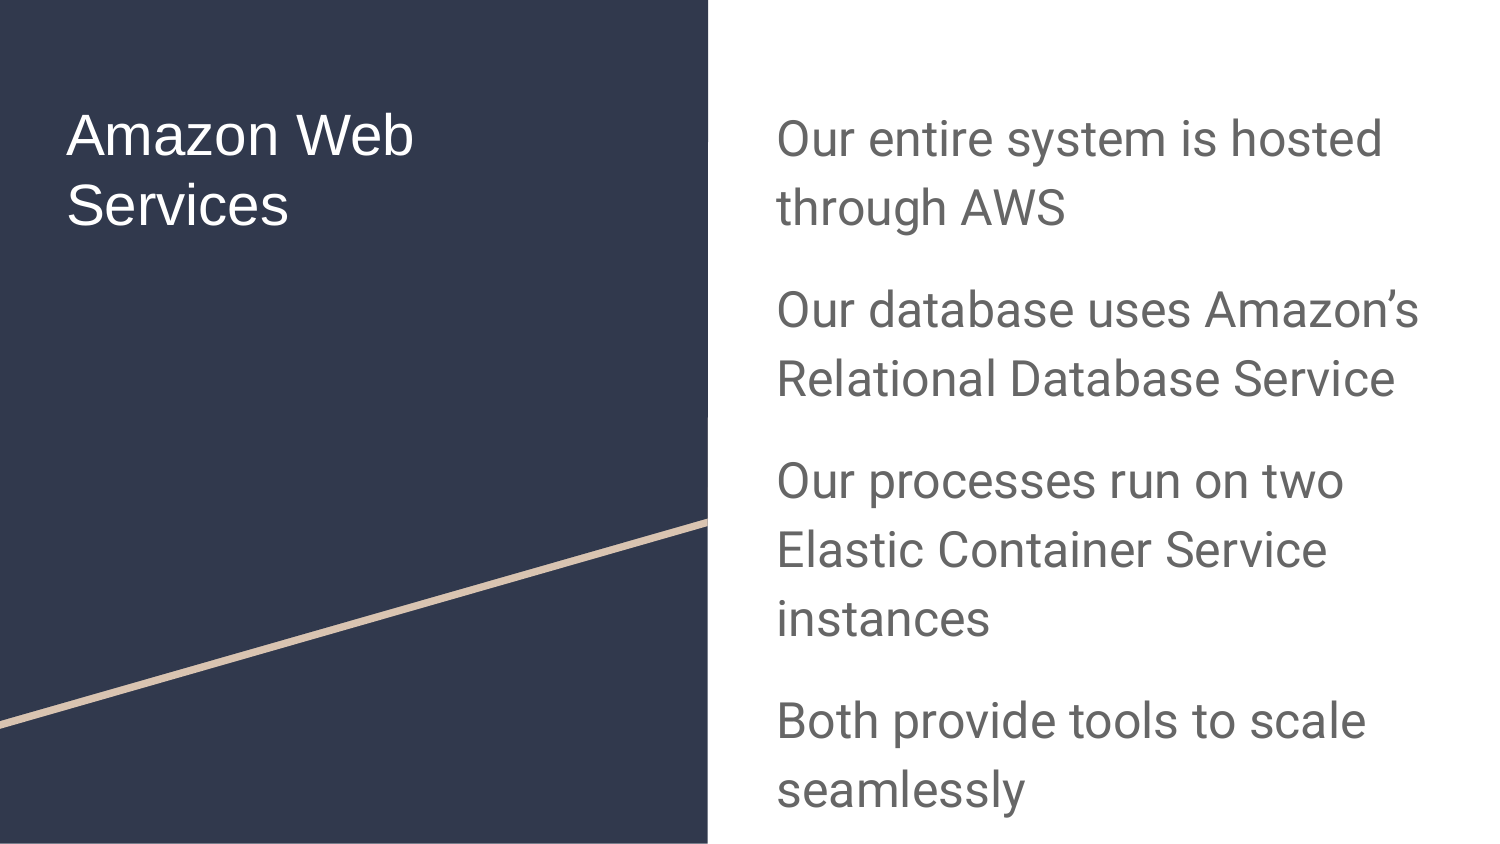

# Amazon Web Services
Our entire system is hosted through AWS
Our database uses Amazon’s Relational Database Service
Our processes run on two Elastic Container Service instances
Both provide tools to scale seamlessly